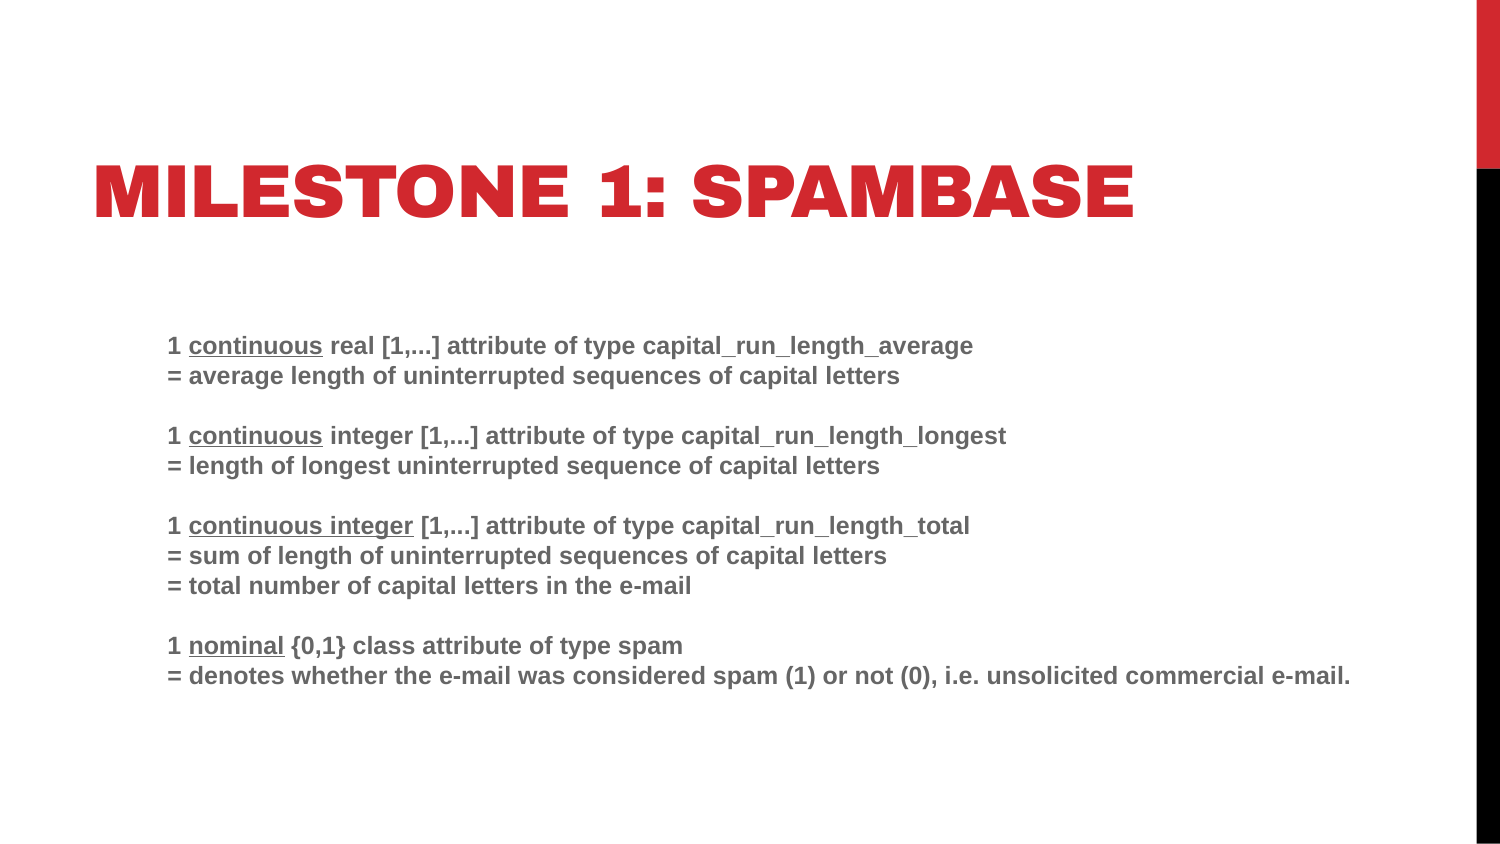

# Milestone 1: Spambase
1 continuous real [1,...] attribute of type capital_run_length_average
= average length of uninterrupted sequences of capital letters

1 continuous integer [1,...] attribute of type capital_run_length_longest
= length of longest uninterrupted sequence of capital letters

1 continuous integer [1,...] attribute of type capital_run_length_total
= sum of length of uninterrupted sequences of capital letters
= total number of capital letters in the e-mail

1 nominal {0,1} class attribute of type spam
= denotes whether the e-mail was considered spam (1) or not (0), i.e. unsolicited commercial e-mail.